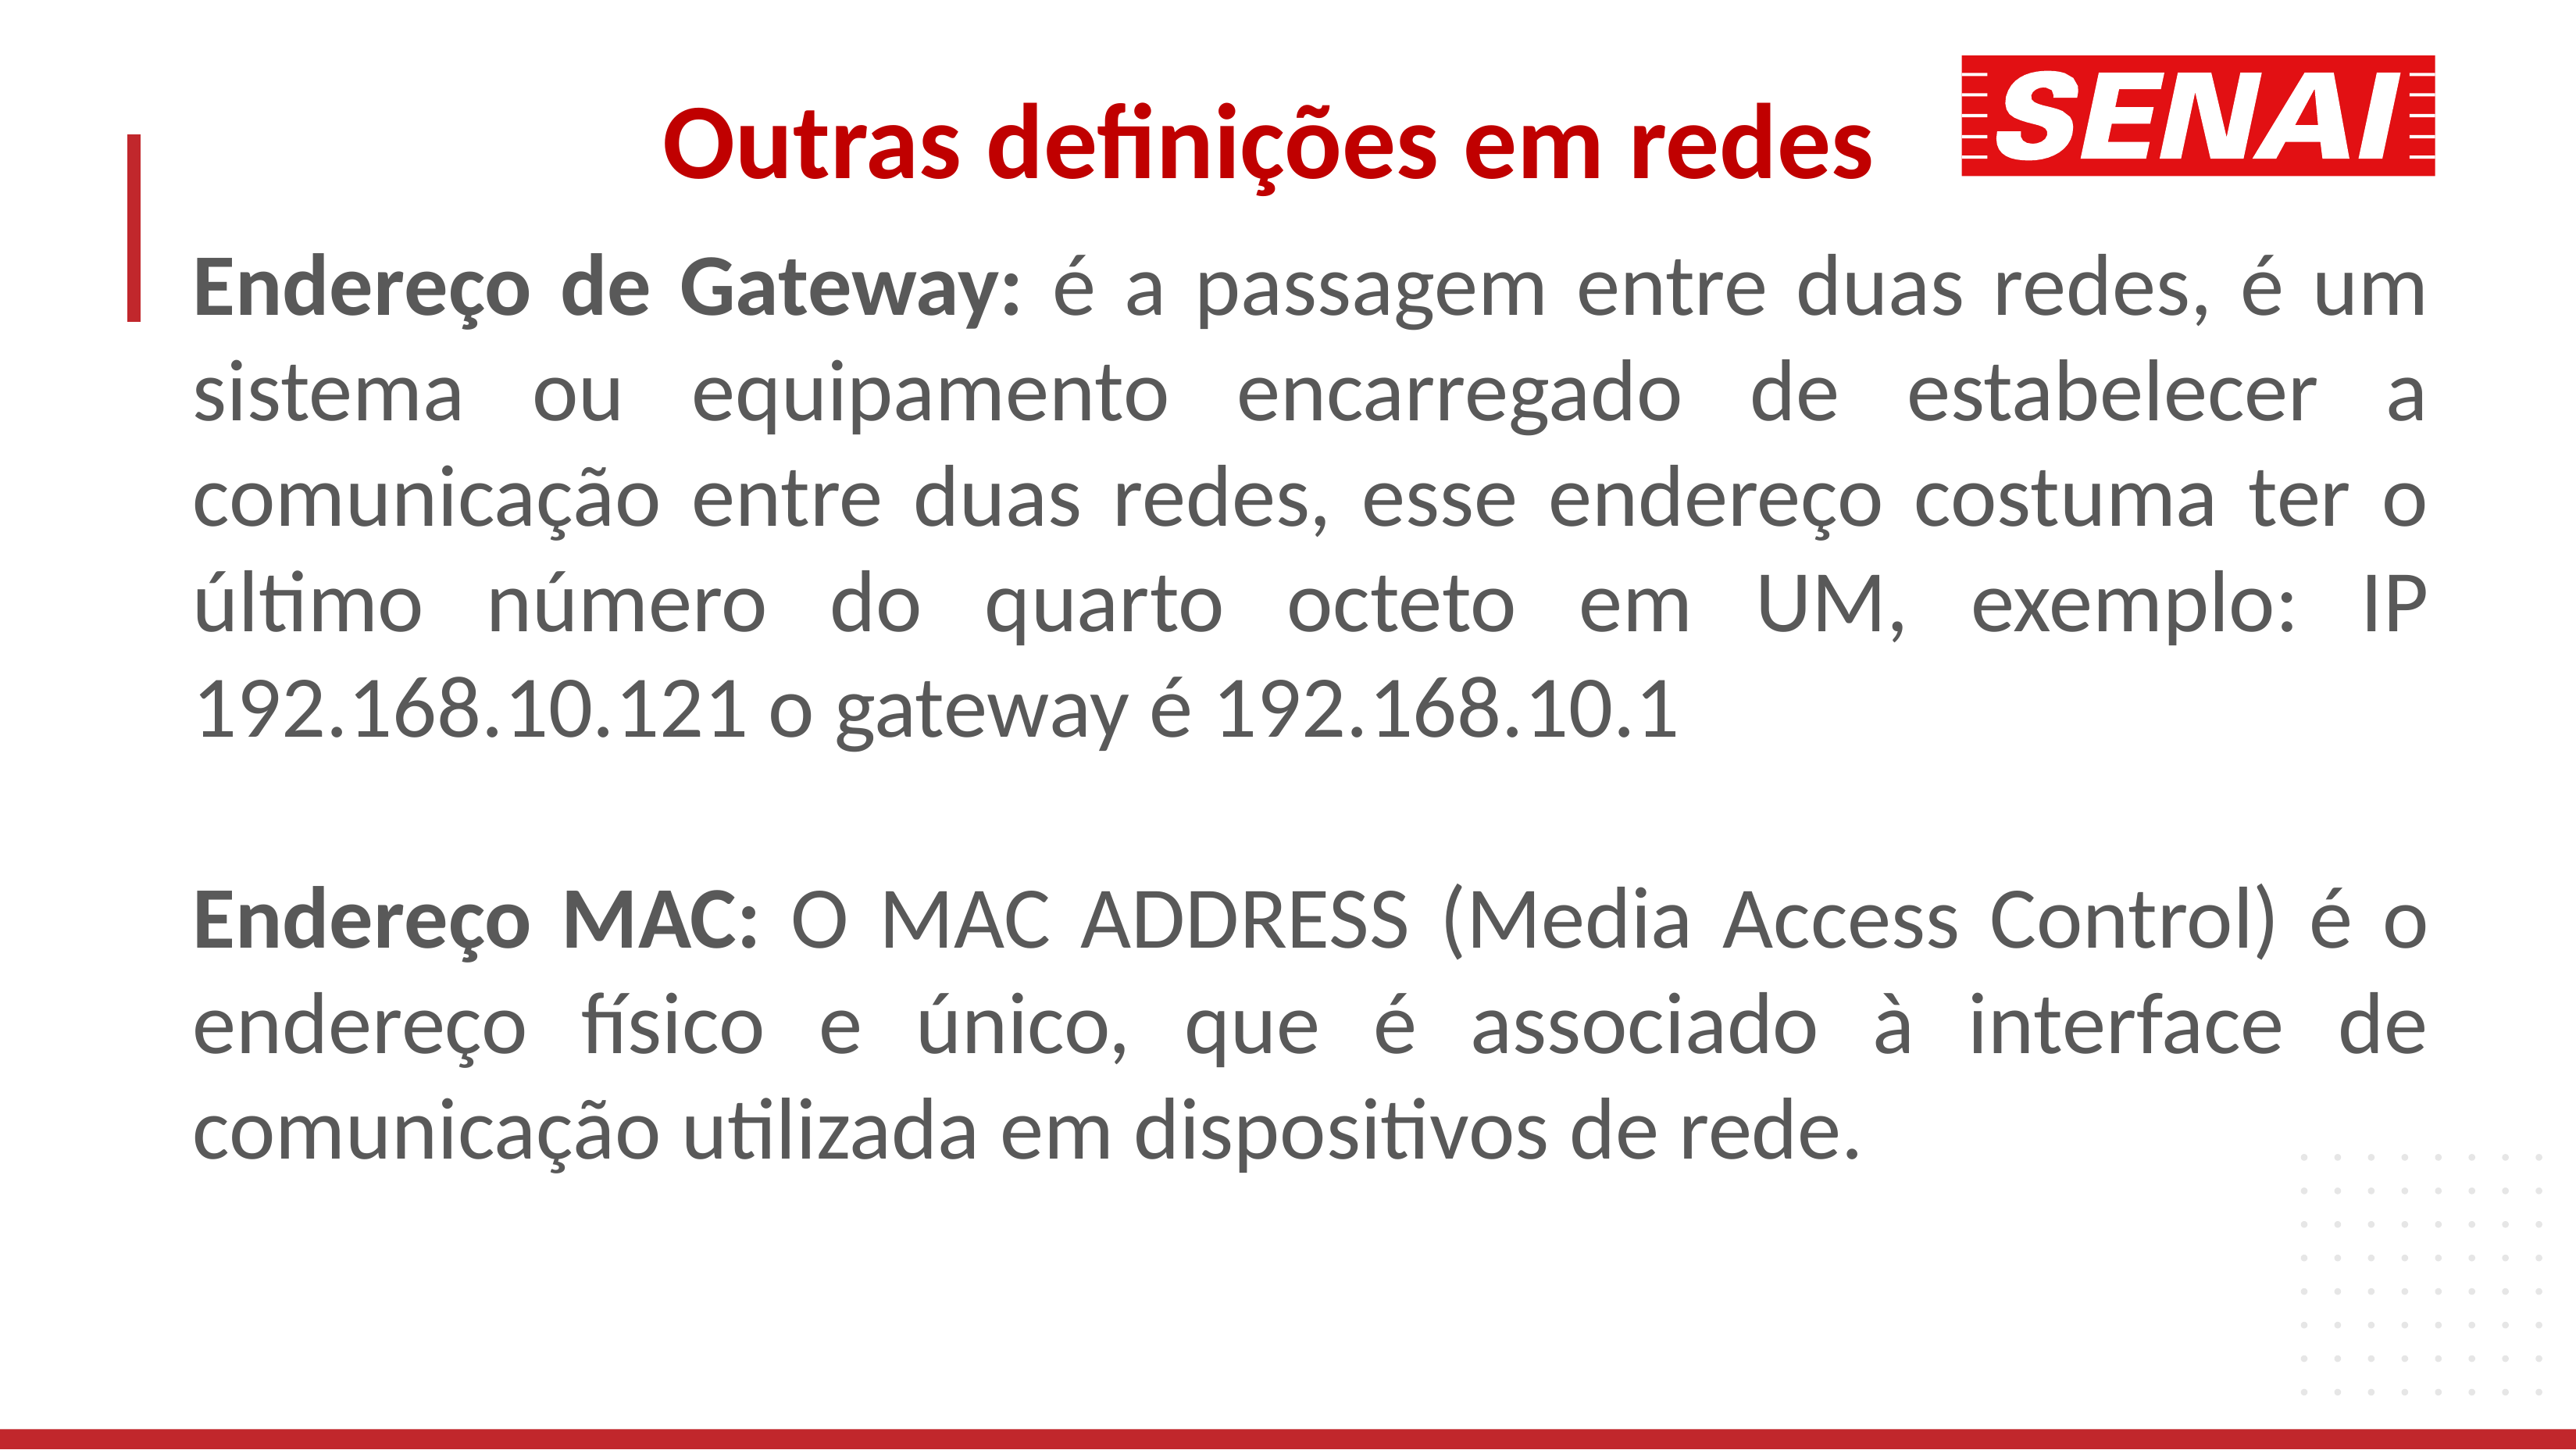

Outras definições em redes

Endereço de Gateway: é a passagem entre duas redes, é um sistema ou equipamento encarregado de estabelecer a comunicação entre duas redes, esse endereço costuma ter o último número do quarto octeto em UM, exemplo: IP 192.168.10.121 o gateway é 192.168.10.1

Endereço MAC: O MAC ADDRESS (Media Access Control) é o endereço físico e único, que é associado à interface de comunicação utilizada em dispositivos de rede.